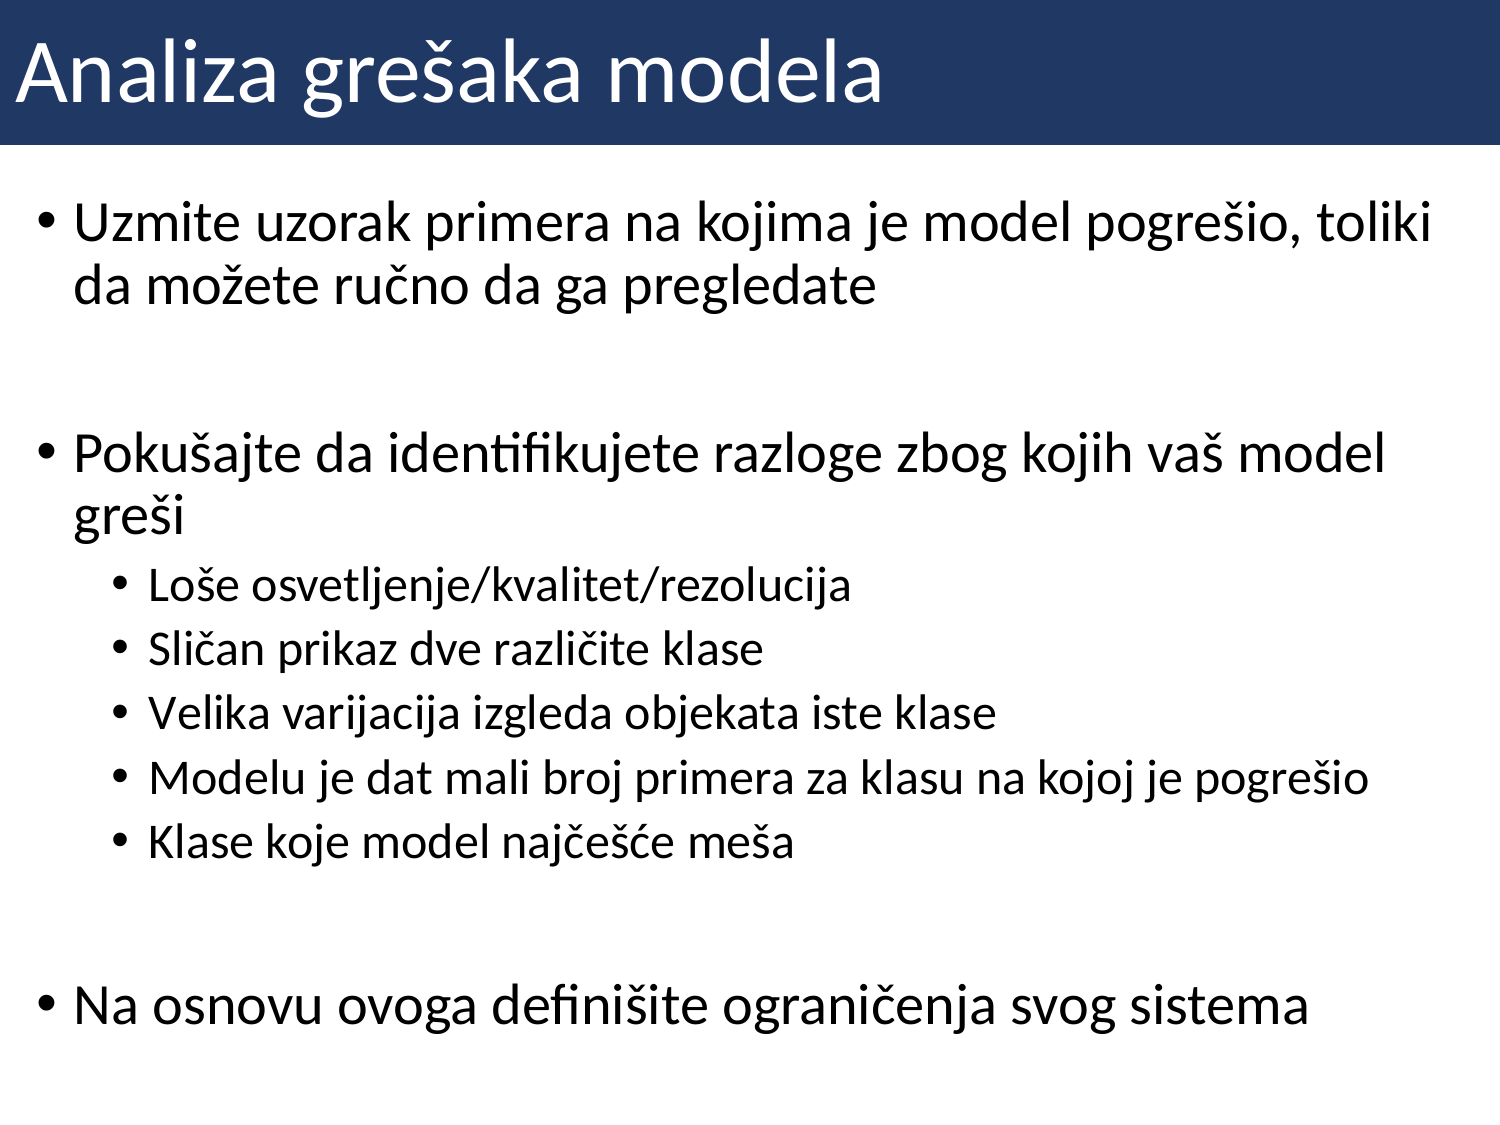

# Analiza grešaka modela
Uzmite uzorak primera na kojima je model pogrešio, toliki da možete ručno da ga pregledate

Pokušajte da identifikujete razloge zbog kojih vaš model greši
Loše osvetljenje/kvalitet/rezolucija
Sličan prikaz dve različite klase
Velika varijacija izgleda objekata iste klase
Modelu je dat mali broj primera za klasu na kojoj je pogrešio
Klase koje model najčešće meša

Na osnovu ovoga definišite ograničenja svog sistema